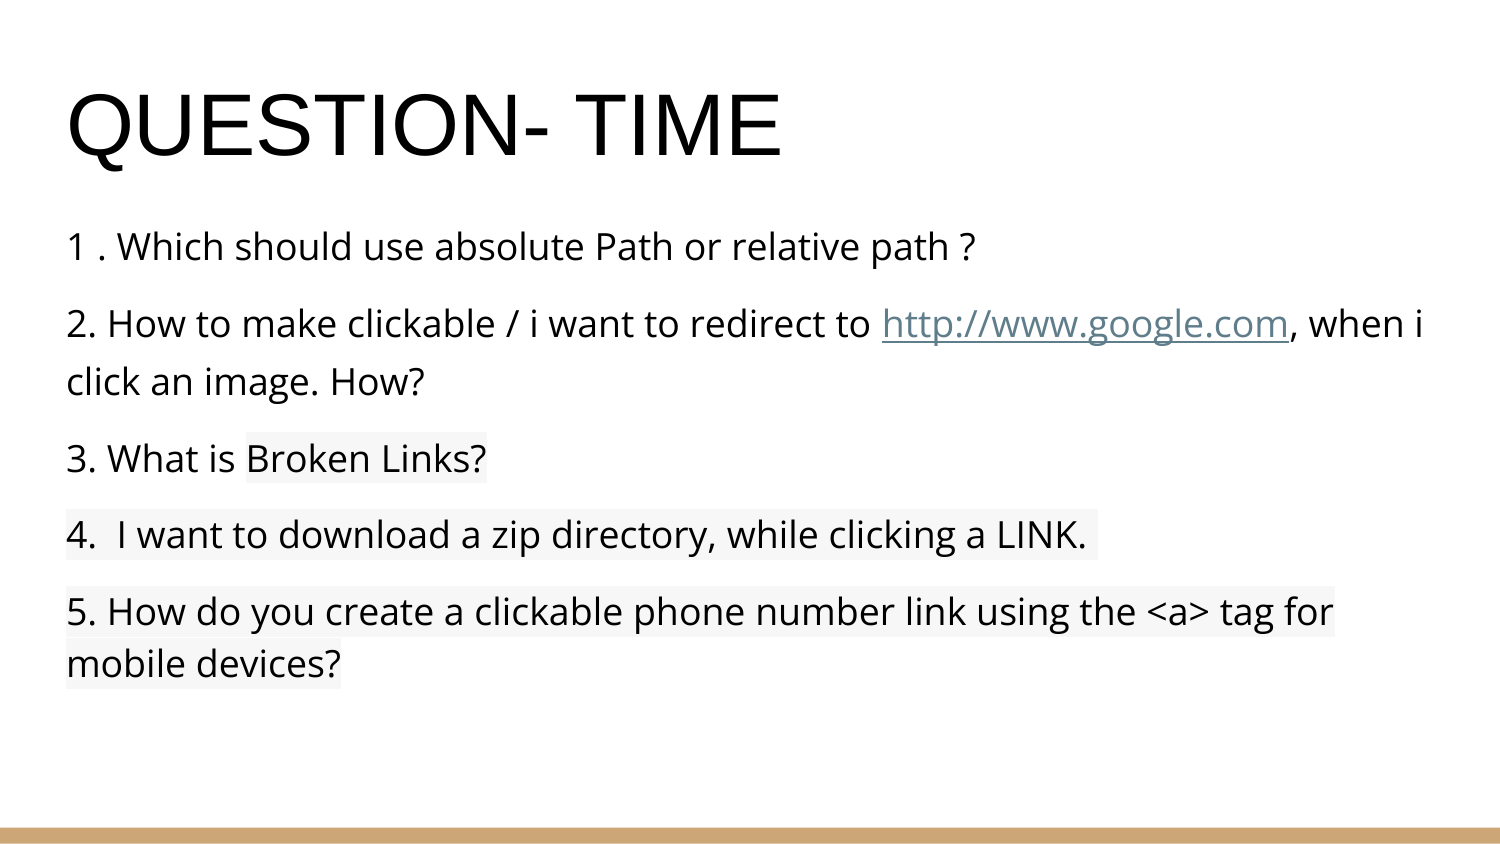

# QUESTION- TIME
1 . Which should use absolute Path or relative path ?
2. How to make clickable / i want to redirect to http://www.google.com, when i click an image. How?
3. What is Broken Links?
4.  I want to download a zip directory, while clicking a LINK.
5. How do you create a clickable phone number link using the <a> tag for mobile devices?